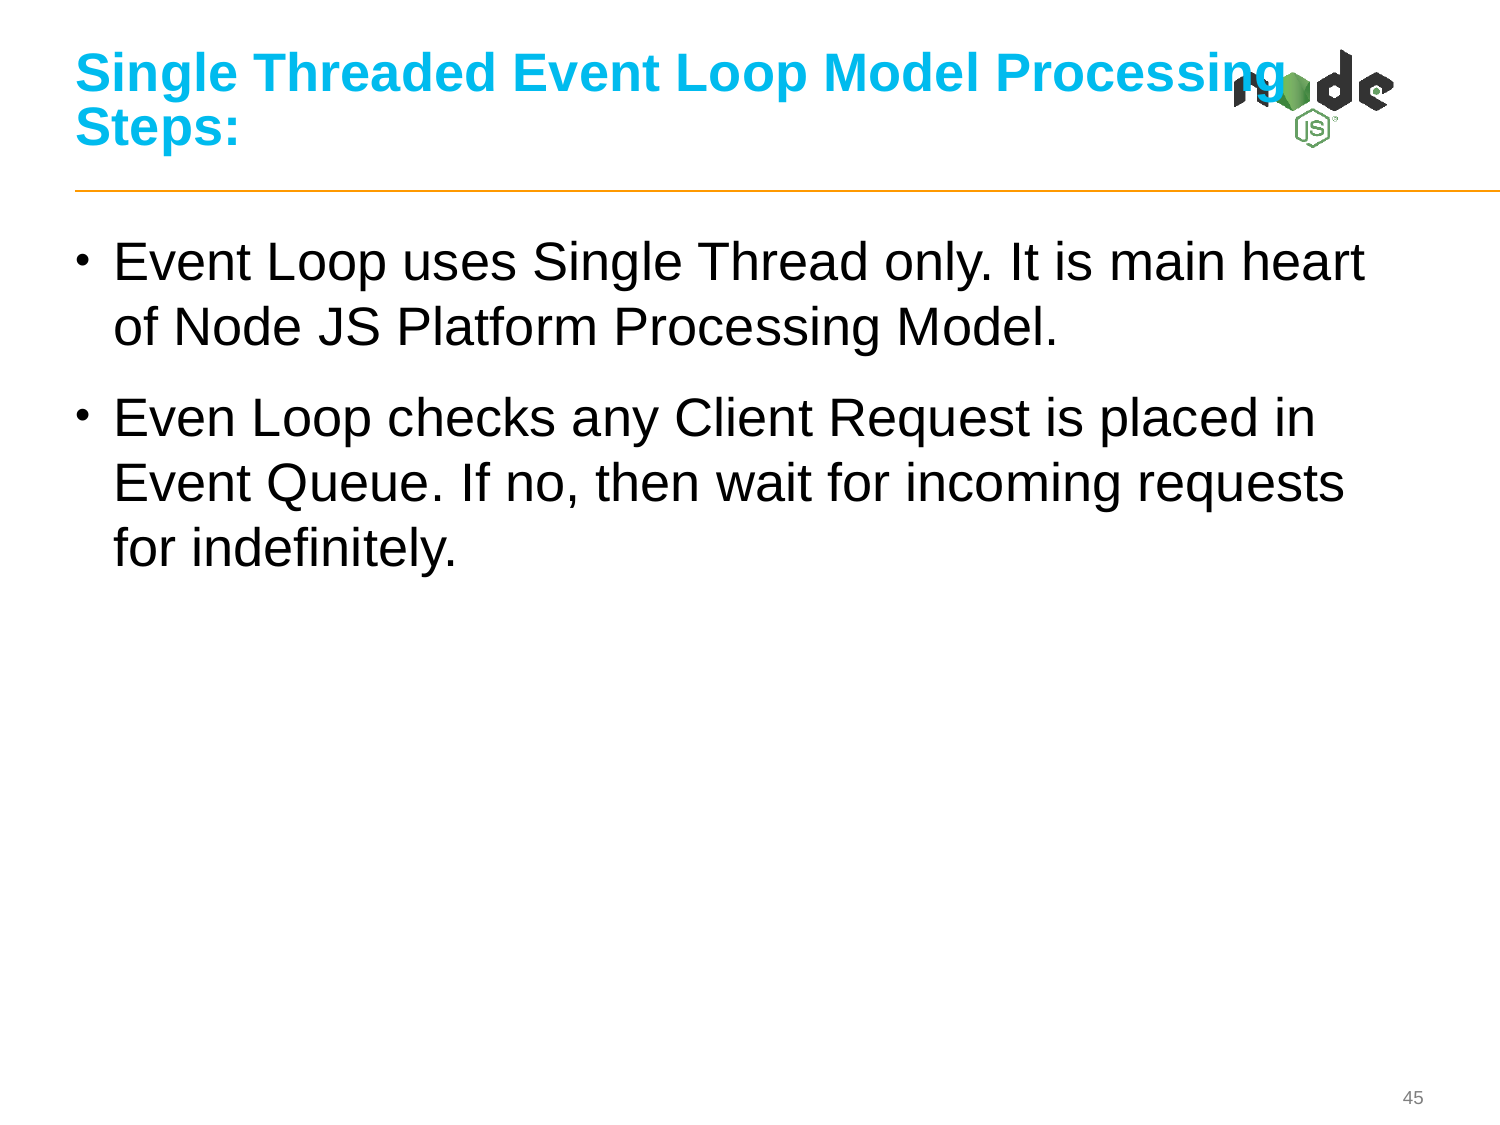

# Single Threaded Event Loop Model Processing Steps:
Event Loop uses Single Thread only. It is main heart of Node JS Platform Processing Model.
Even Loop checks any Client Request is placed in Event Queue. If no, then wait for incoming requests for indefinitely.